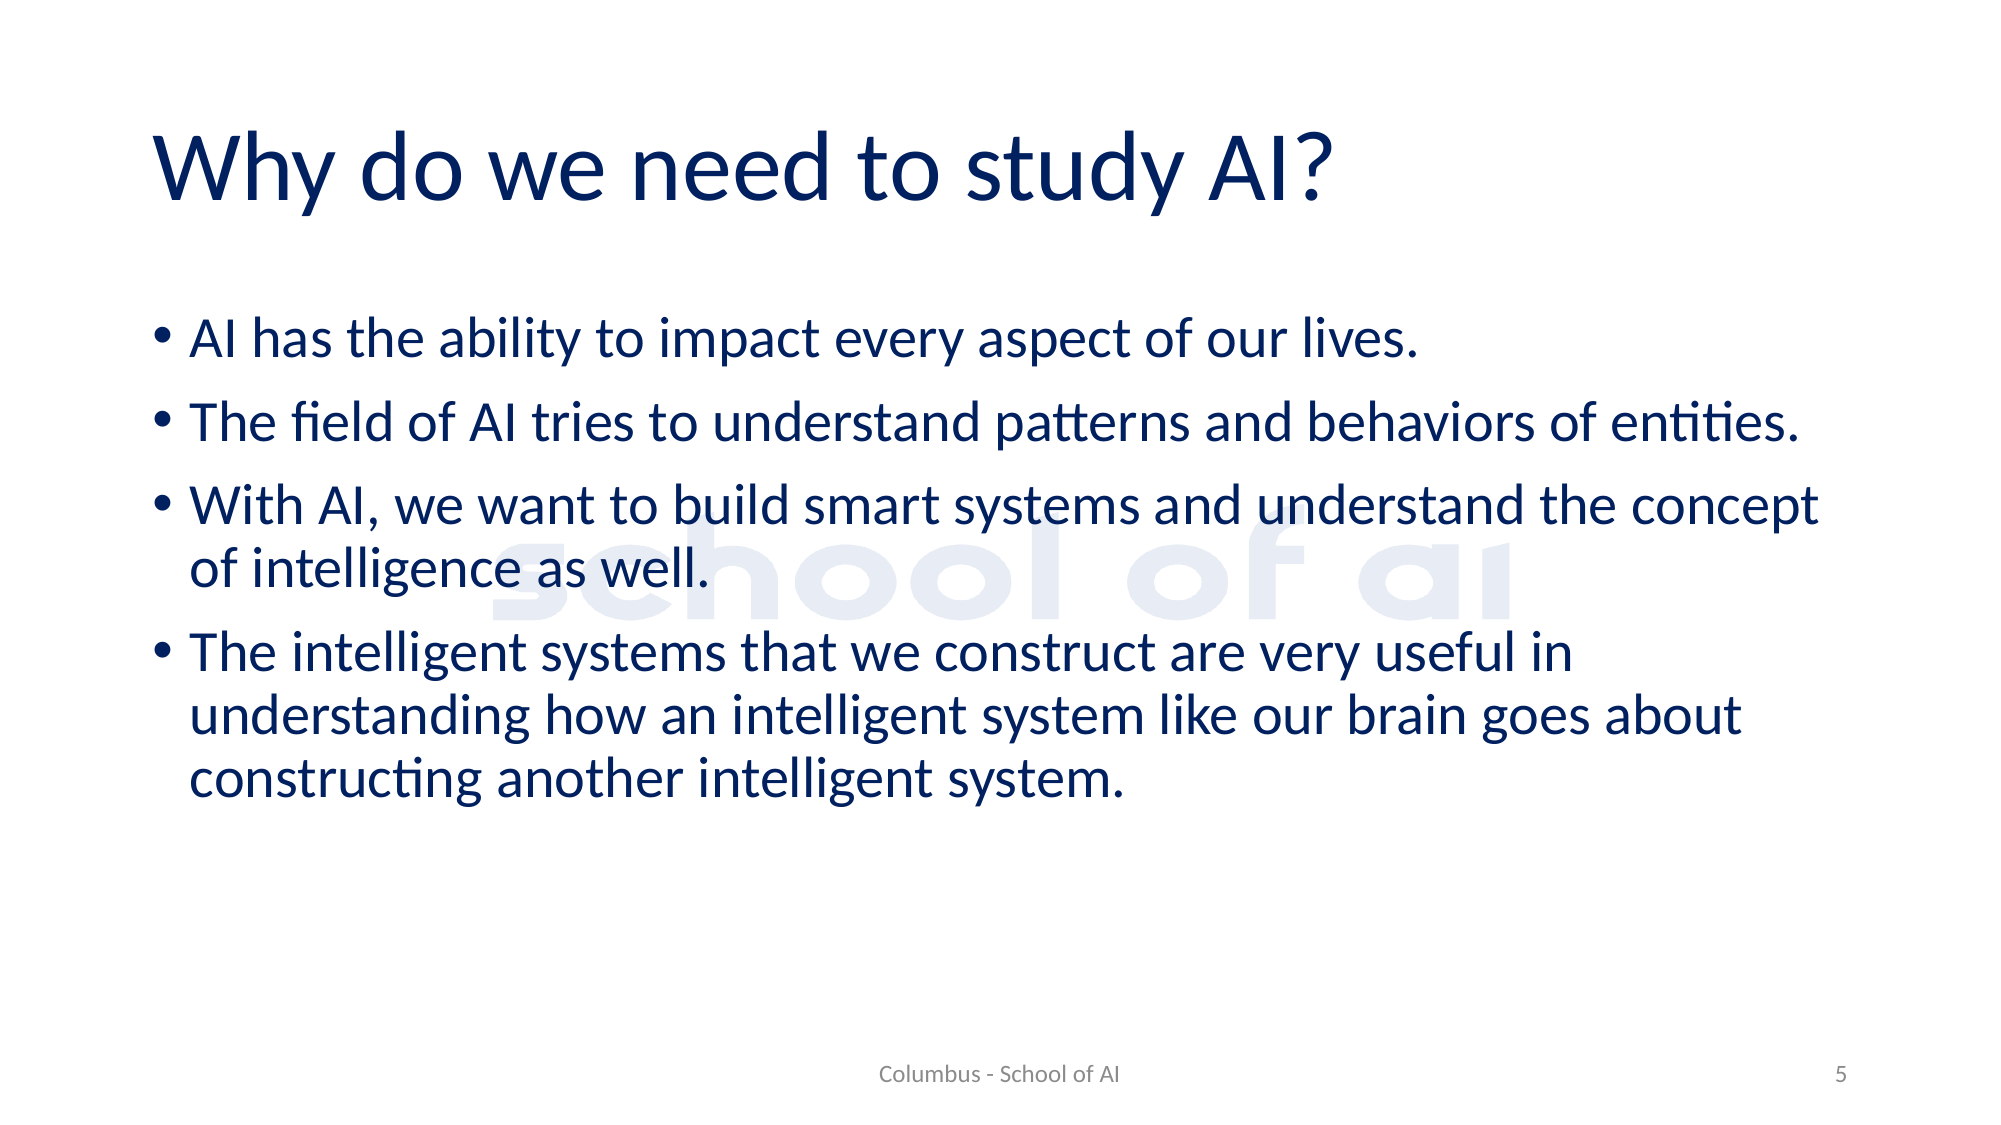

# Why do we need to study AI?
AI has the ability to impact every aspect of our lives.
The field of AI tries to understand patterns and behaviors of entities.
With AI, we want to build smart systems and understand the concept of intelligence as well.
The intelligent systems that we construct are very useful in understanding how an intelligent system like our brain goes about constructing another intelligent system.

Columbus - School of AI
5